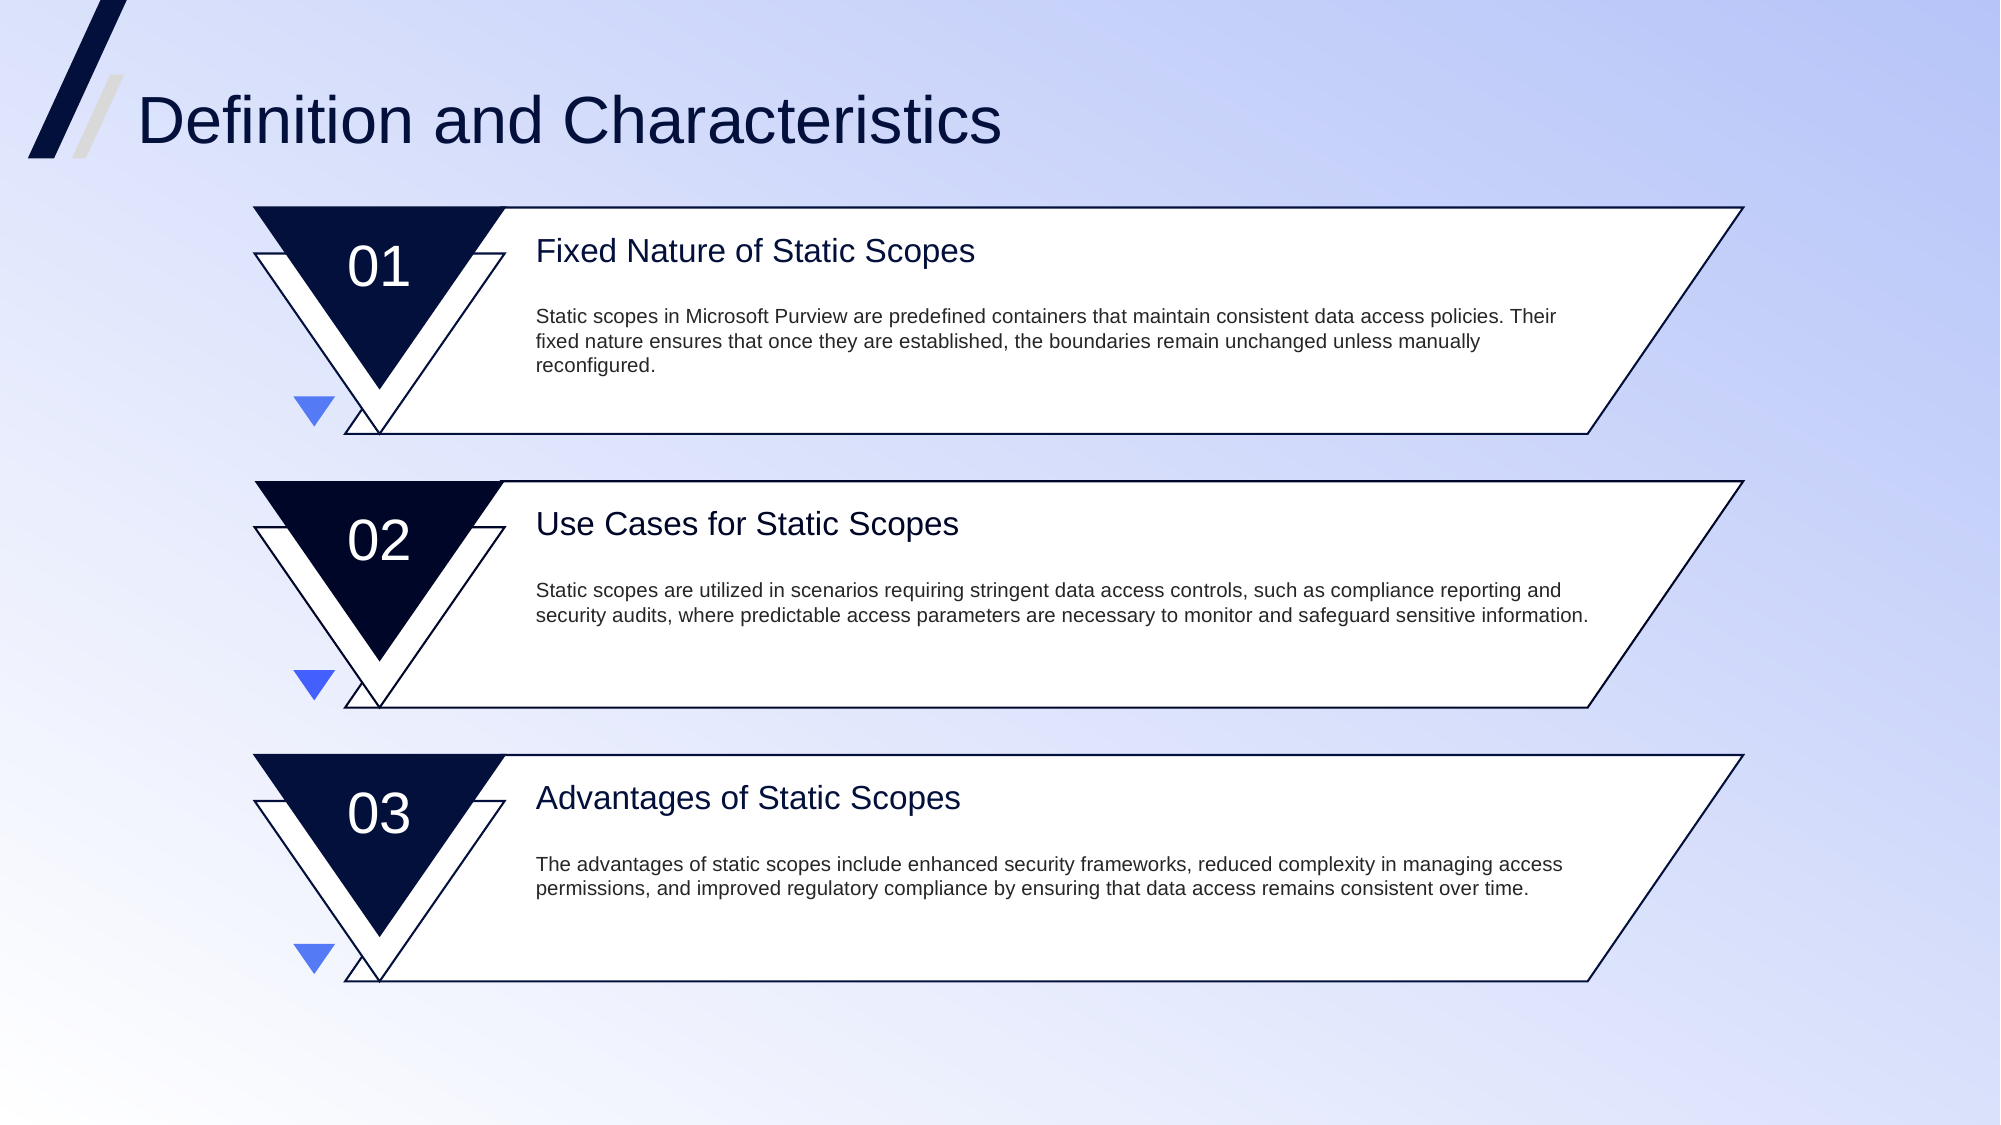

Definition and Characteristics

01
Fixed Nature of Static Scopes

Static scopes in Microsoft Purview are predefined containers that maintain consistent data access policies. Their fixed nature ensures that once they are established, the boundaries remain unchanged unless manually reconfigured.

02
Use Cases for Static Scopes

Static scopes are utilized in scenarios requiring stringent data access controls, such as compliance reporting and security audits, where predictable access parameters are necessary to monitor and safeguard sensitive information.

03
Advantages of Static Scopes

The advantages of static scopes include enhanced security frameworks, reduced complexity in managing access permissions, and improved regulatory compliance by ensuring that data access remains consistent over time.